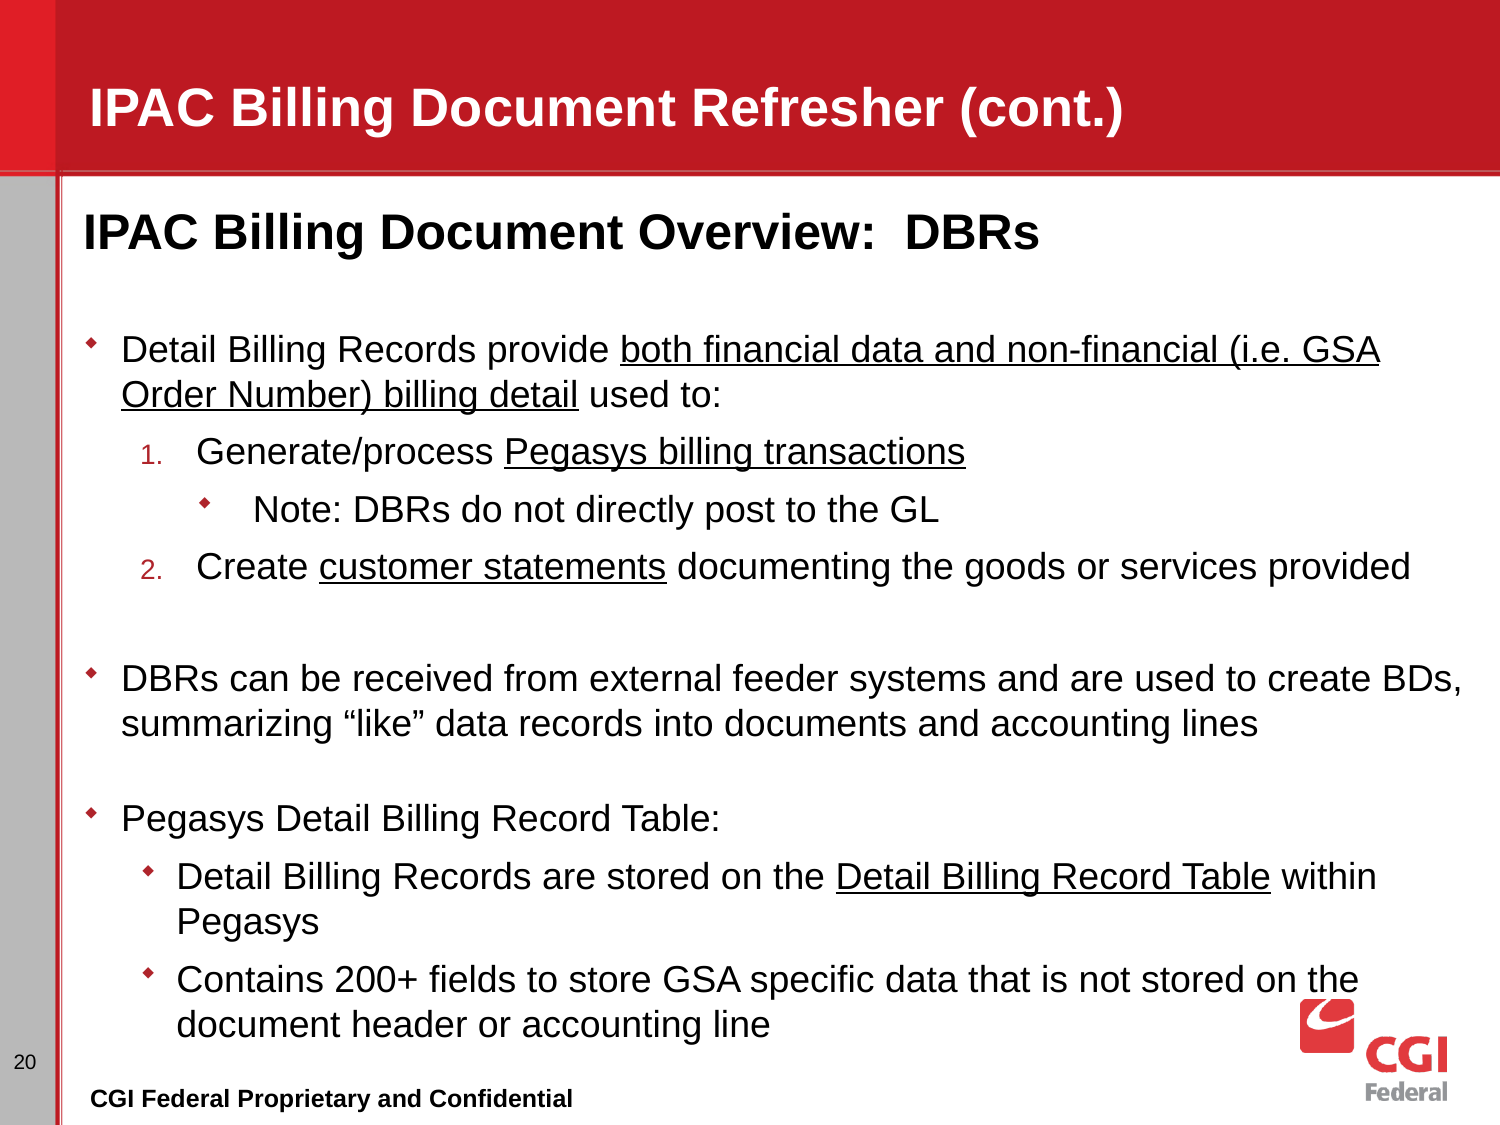

# IPAC Billing Document Refresher (cont.)
IPAC Billing Document Overview:  DBRs

Detail Billing Records provide both financial data and non-financial (i.e. GSA Order Number) billing detail used to:
Generate/process Pegasys billing transactions
Note: DBRs do not directly post to the GL
Create customer statements documenting the goods or services provided

DBRs can be received from external feeder systems and are used to create BDs, summarizing “like” data records into documents and accounting lines

Pegasys Detail Billing Record Table:
Detail Billing Records are stored on the Detail Billing Record Table within Pegasys
Contains 200+ fields to store GSA specific data that is not stored on the document header or accounting line

20
CGI Federal Proprietary and Confidential